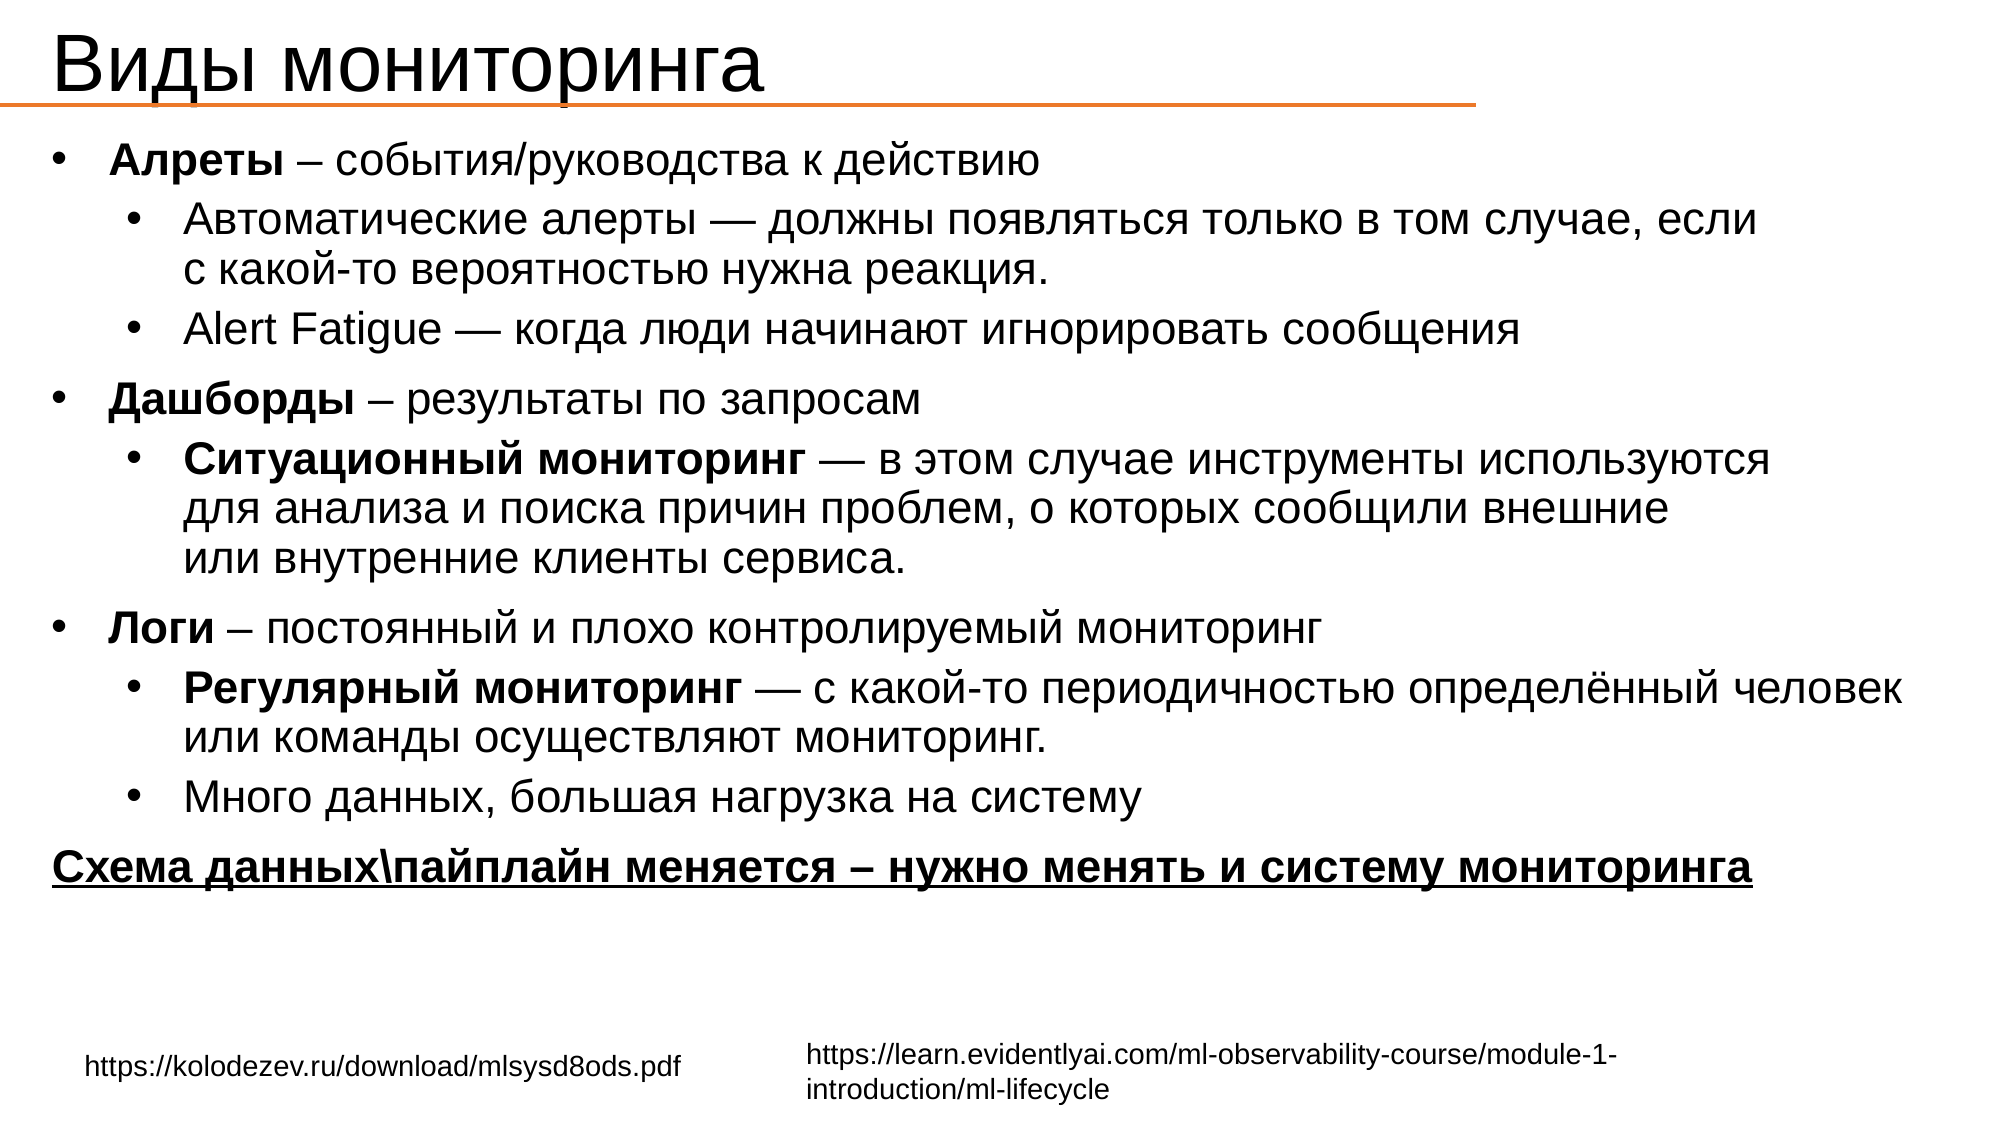

# Виды мониторинга
Алреты – события/руководства к действию
Автоматические алерты — должны появляться только в том случае, если с какой‑то вероятностью нужна реакция.
Alert Fatigue — когда люди начинают игнорировать сообщения
Дашборды – результаты по запросам
Ситуационный мониторинг — в этом случае инструменты используются для анализа и поиска причин проблем, о которых сообщили внешние или внутренние клиенты сервиса.
Логи – постоянный и плохо контролируемый мониторинг
Регулярный мониторинг — с какой‑то периодичностью определённый человек или команды осуществляют мониторинг.
Много данных, большая нагрузка на систему
Схема данных\пайплайн меняется – нужно менять и систему мониторинга

https://learn.evidentlyai.com/ml-observability-course/module-1-introduction/ml-lifecycle
https://kolodezev.ru/download/mlsysd8ods.pdf